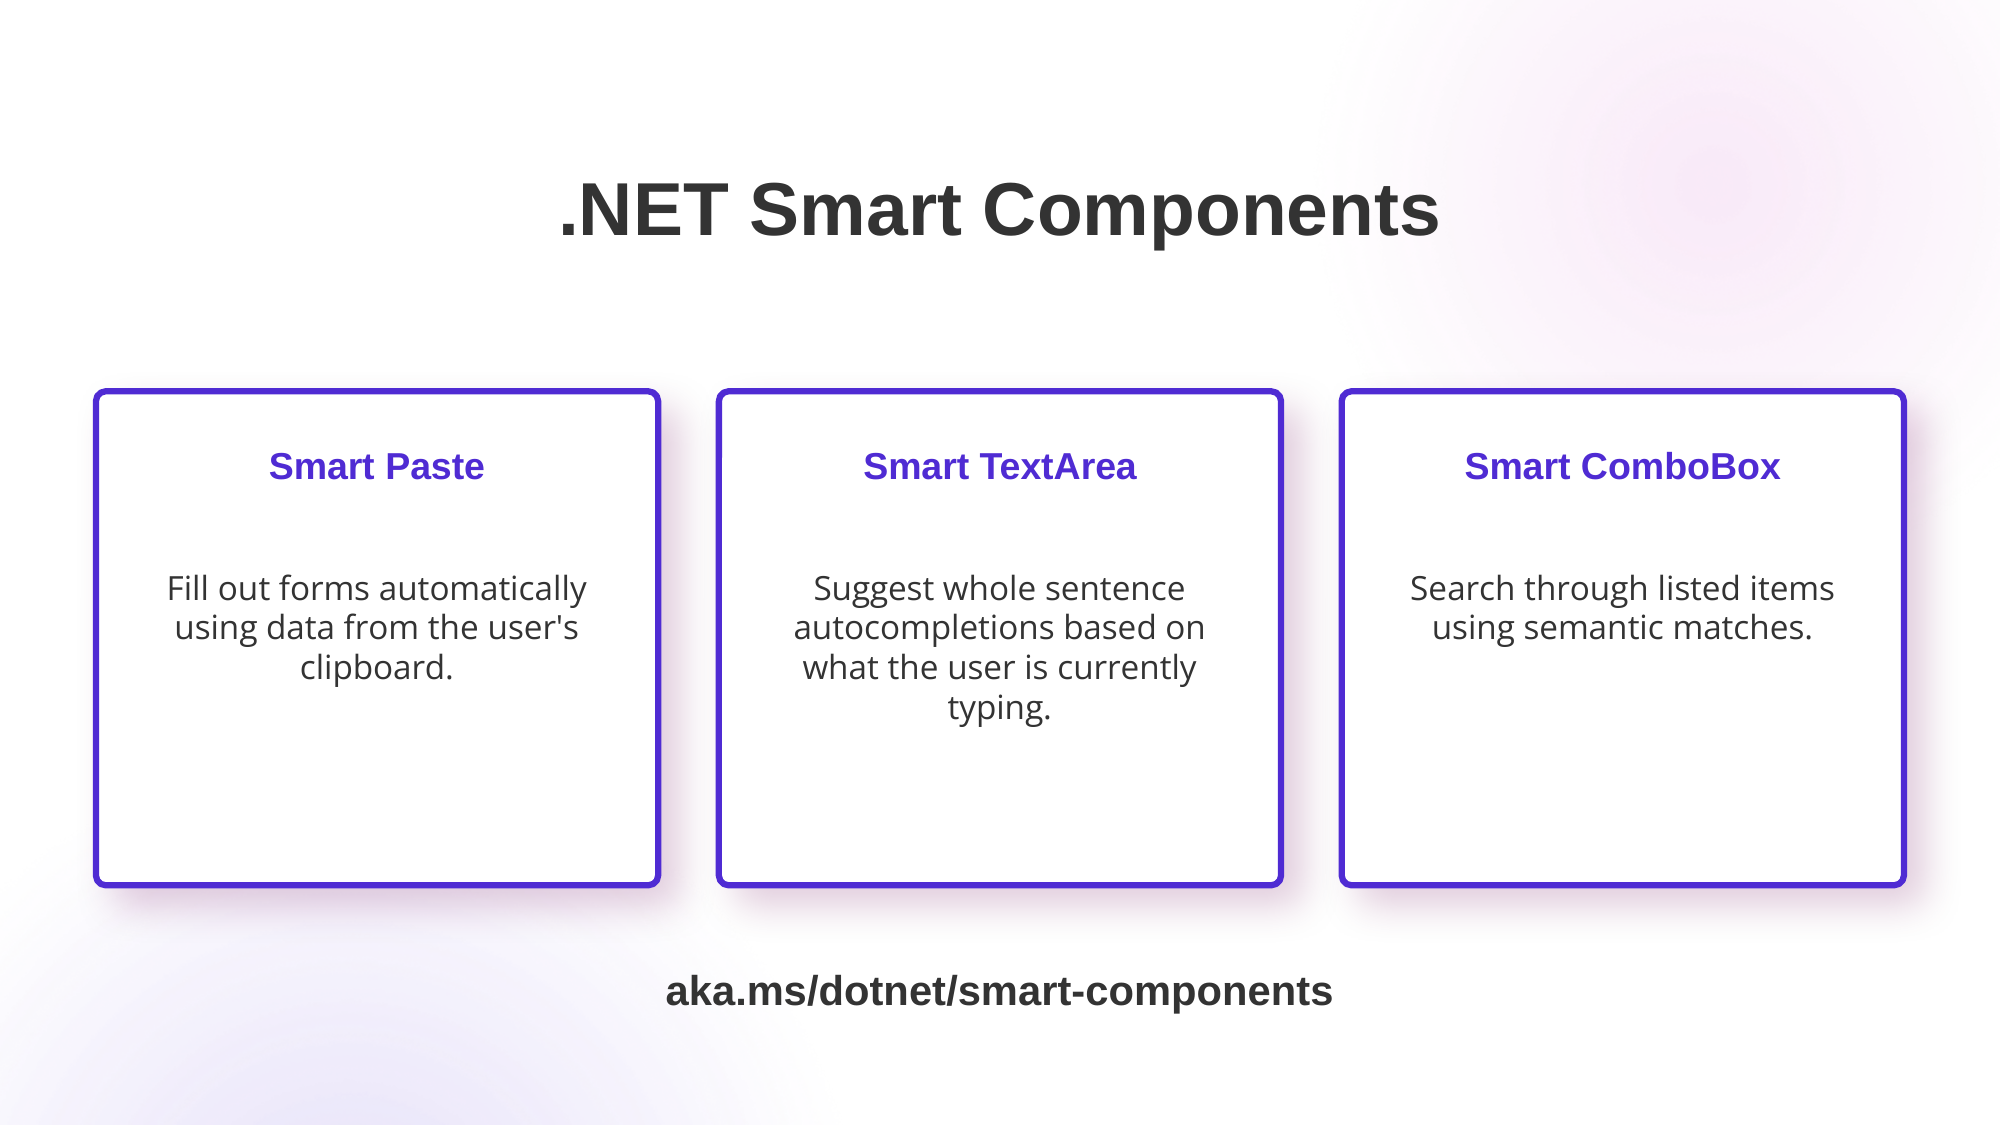

# .NET Smart Components
Smart Paste
Smart TextArea
Smart ComboBox
Fill out forms automatically using data from the user's clipboard.
Suggest whole sentence autocompletions based on what the user is currently typing.
Search through listed items using semantic matches.
aka.ms/dotnet/smart-components